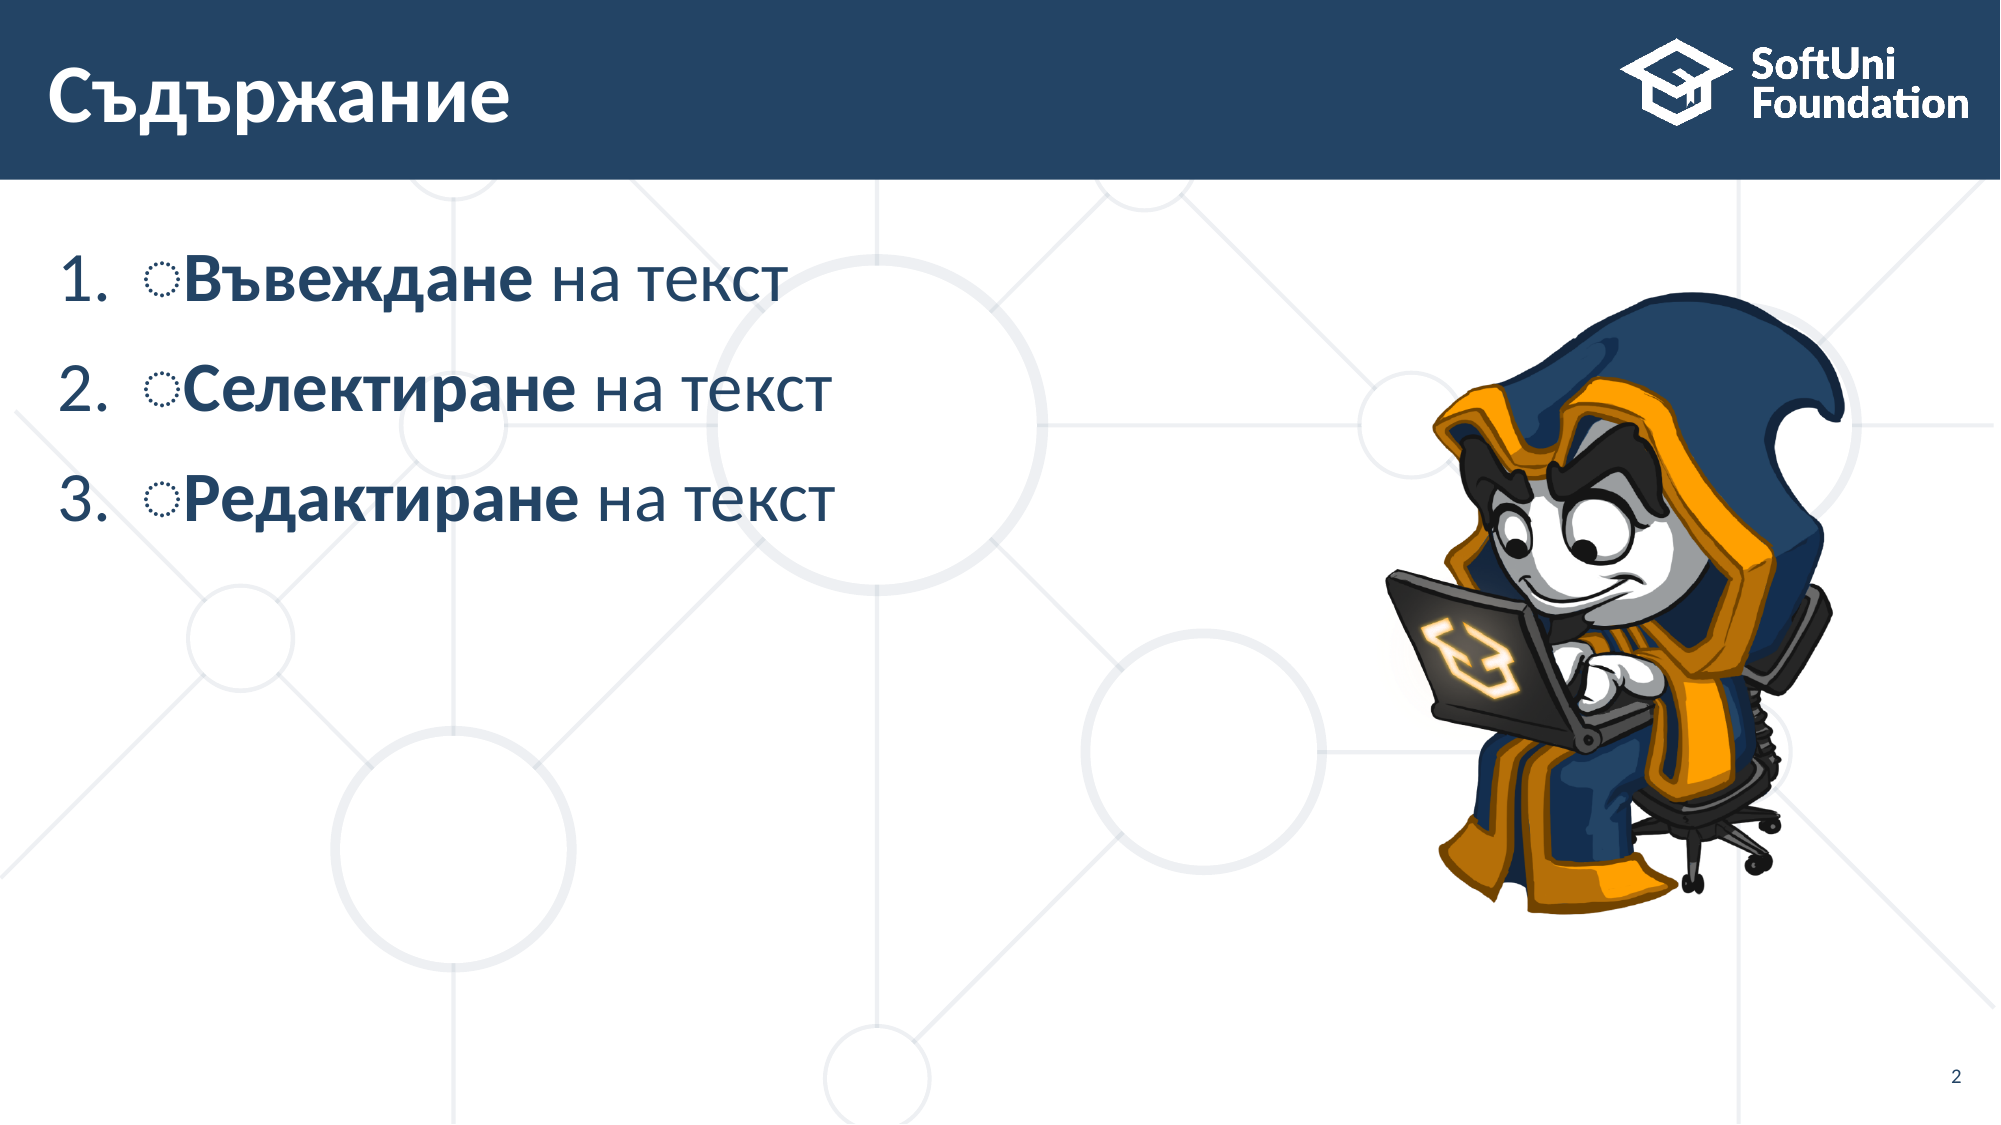

# Съдържание
͏Въвеждане на текст
͏Селектиране на текст
͏Редактиране на текст

2